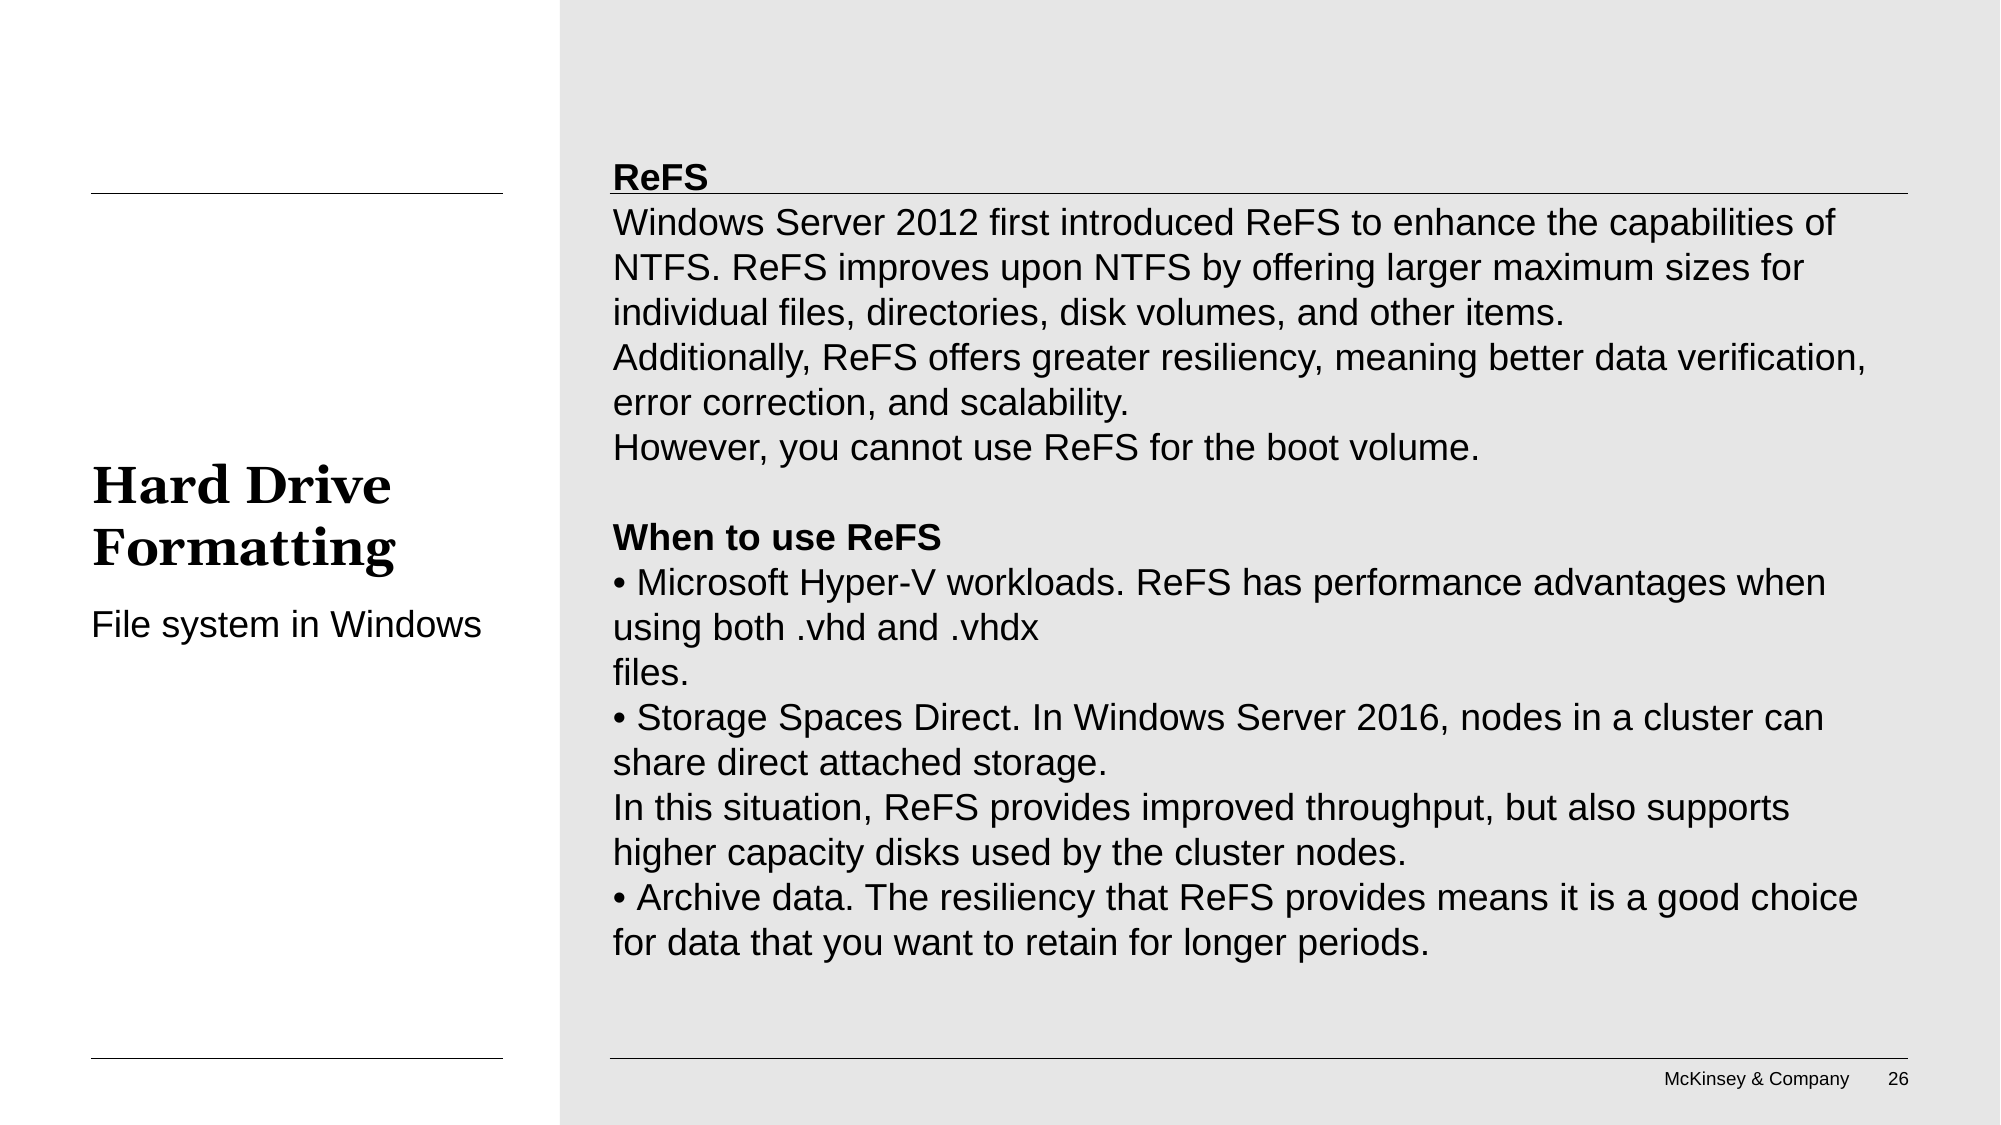

ReFS
Windows Server 2012 first introduced ReFS to enhance the capabilities of NTFS. ReFS improves upon NTFS by offering larger maximum sizes for individual files, directories, disk volumes, and other items.
Additionally, ReFS offers greater resiliency, meaning better data verification, error correction, and scalability.
However, you cannot use ReFS for the boot volume.

When to use ReFS
• Microsoft Hyper-V workloads. ReFS has performance advantages when using both .vhd and .vhdx
files.
• Storage Spaces Direct. In Windows Server 2016, nodes in a cluster can share direct attached storage.
In this situation, ReFS provides improved throughput, but also supports higher capacity disks used by the cluster nodes.
• Archive data. The resiliency that ReFS provides means it is a good choice for data that you want to retain for longer periods.
# Hard Drive Formatting
File system in Windows